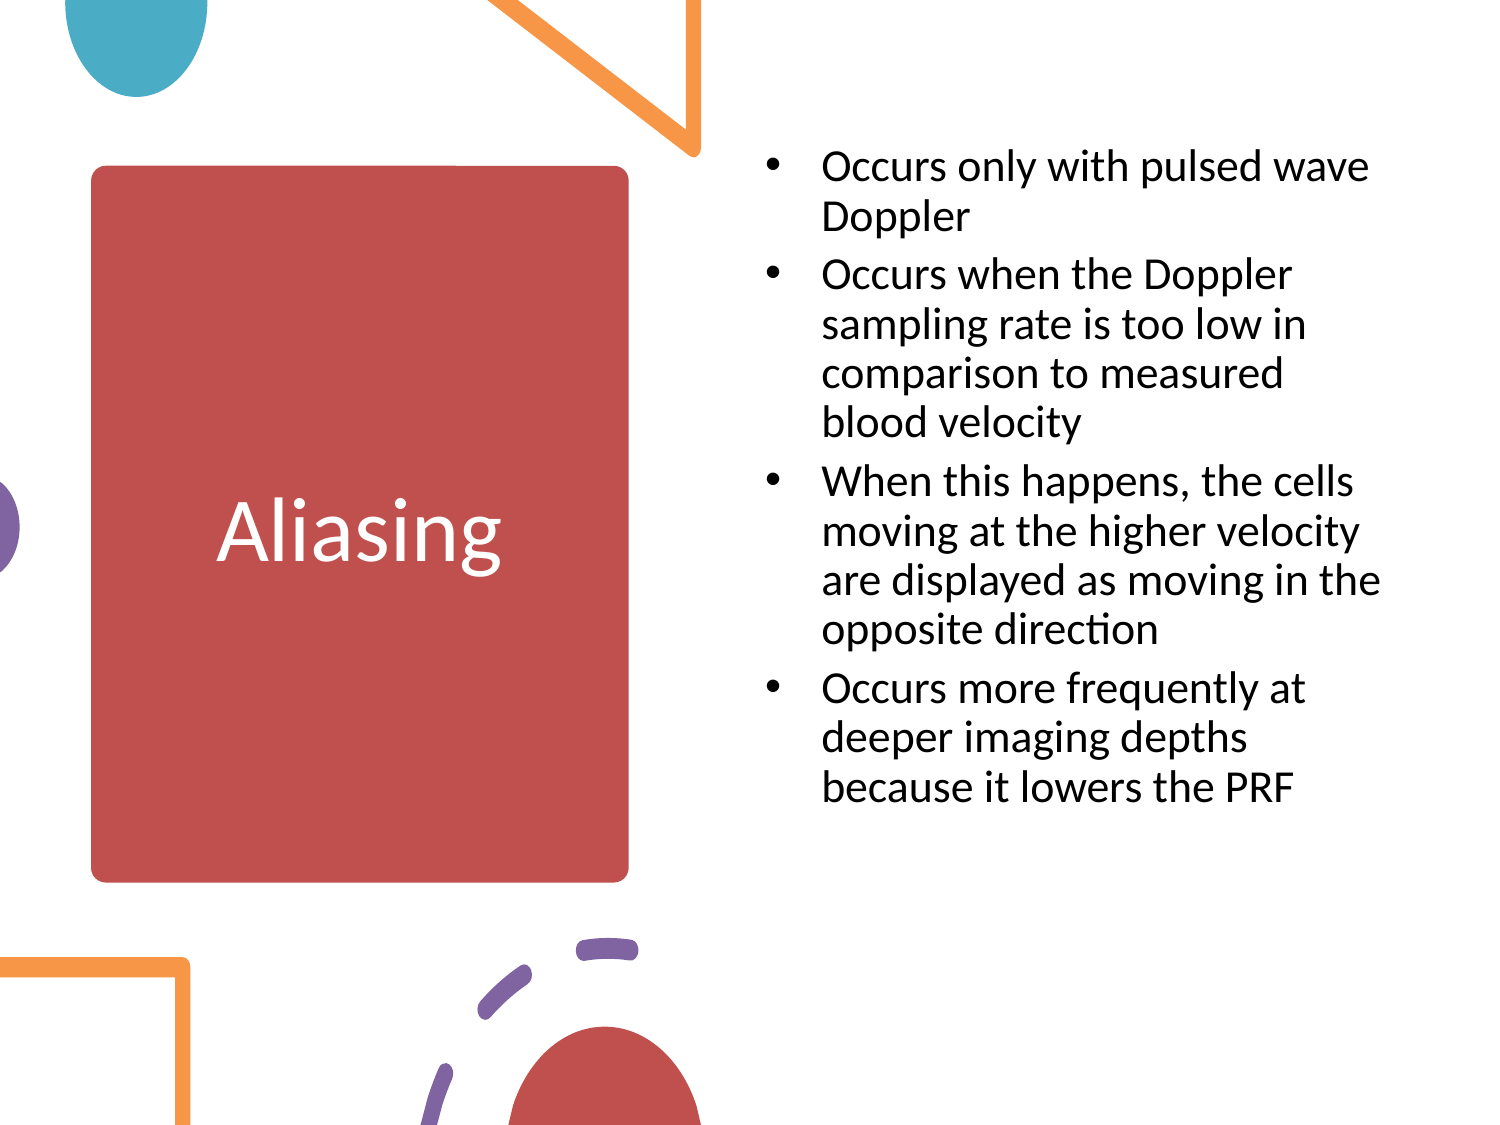

Occurs only with pulsed wave Doppler
Occurs when the Doppler sampling rate is too low in comparison to measured blood velocity
When this happens, the cells moving at the higher velocity are displayed as moving in the opposite direction
Occurs more frequently at deeper imaging depths because it lowers the PRF

# Aliasing